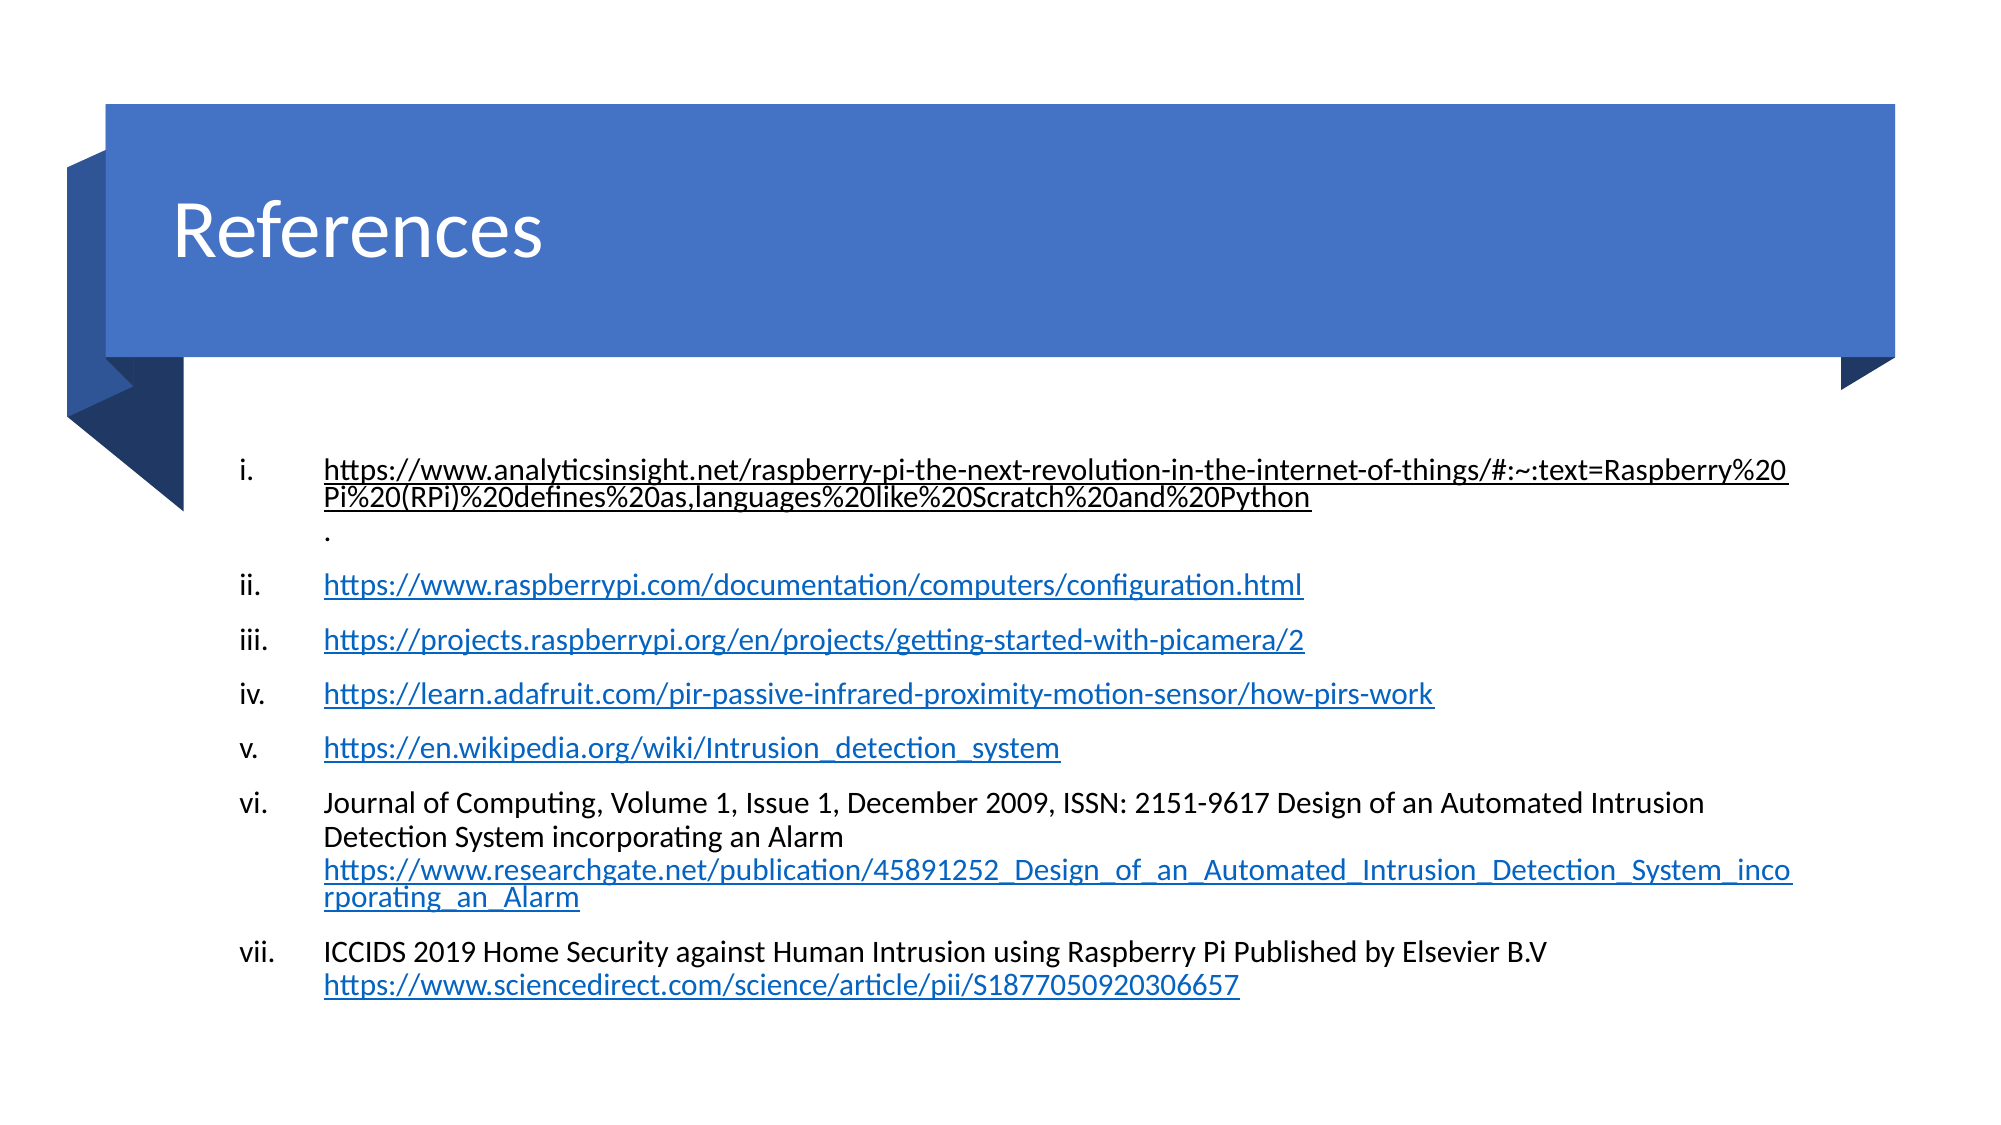

# References

https://www.analyticsinsight.net/raspberry-pi-the-next-revolution-in-the-internet-of-things/#:~:text=Raspberry%20Pi%20(RPi)%20defines%20as,languages%20like%20Scratch%20and%20Python.
https://www.raspberrypi.com/documentation/computers/configuration.html
https://projects.raspberrypi.org/en/projects/getting-started-with-picamera/2
https://learn.adafruit.com/pir-passive-infrared-proximity-motion-sensor/how-pirs-work
https://en.wikipedia.org/wiki/Intrusion_detection_system
Journal of Computing, Volume 1, Issue 1, December 2009, ISSN: 2151-9617 Design of an Automated Intrusion Detection System incorporating an Alarm https://www.researchgate.net/publication/45891252_Design_of_an_Automated_Intrusion_Detection_System_incorporating_an_Alarm
ICCIDS 2019 Home Security against Human Intrusion using Raspberry Pi Published by Elsevier B.V https://www.sciencedirect.com/science/article/pii/S1877050920306657